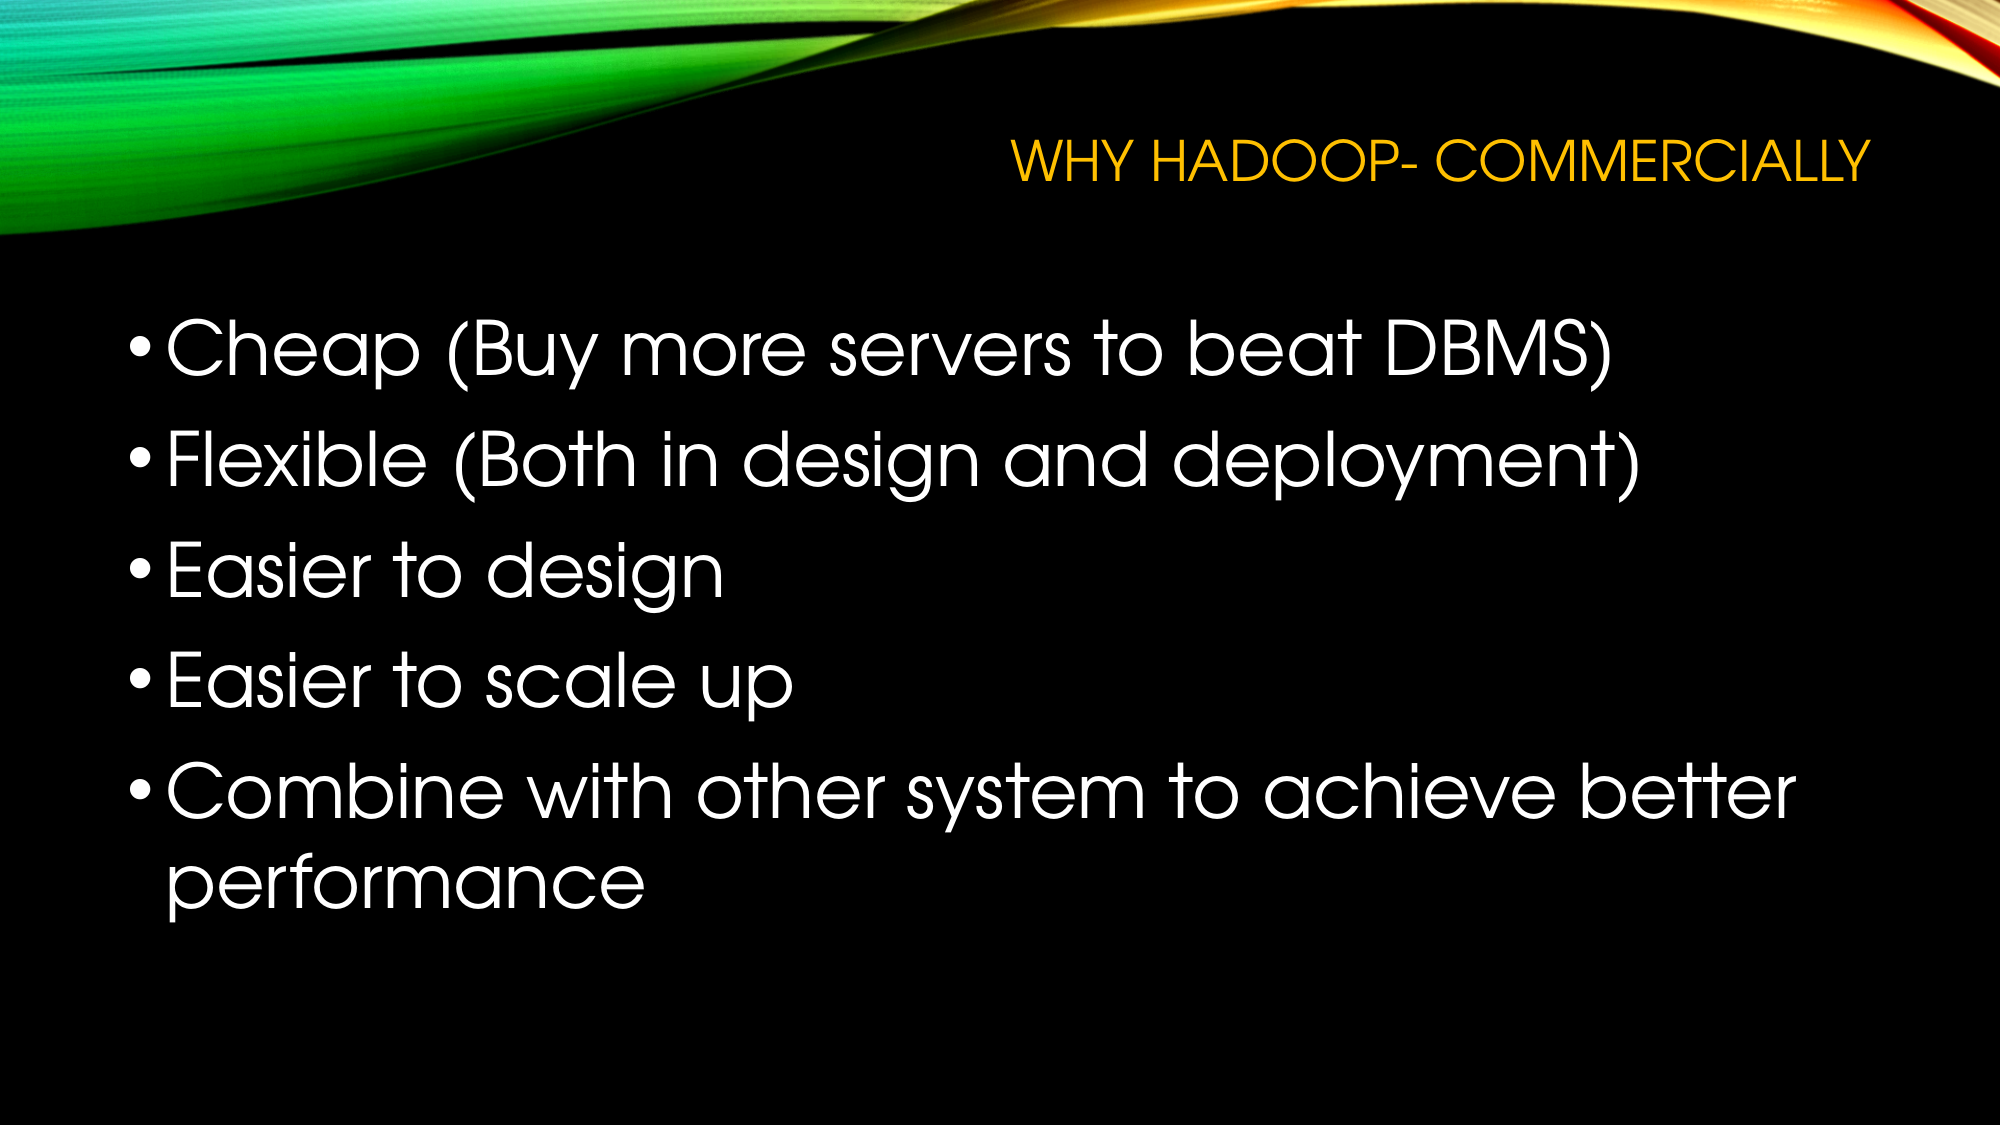

# WHY HADOOP- COMMERCIALLY
Cheap (Buy more servers to beat DBMS)
Flexible (Both in design and deployment)
Easier to design
Easier to scale up
Combine with other system to achieve better performance